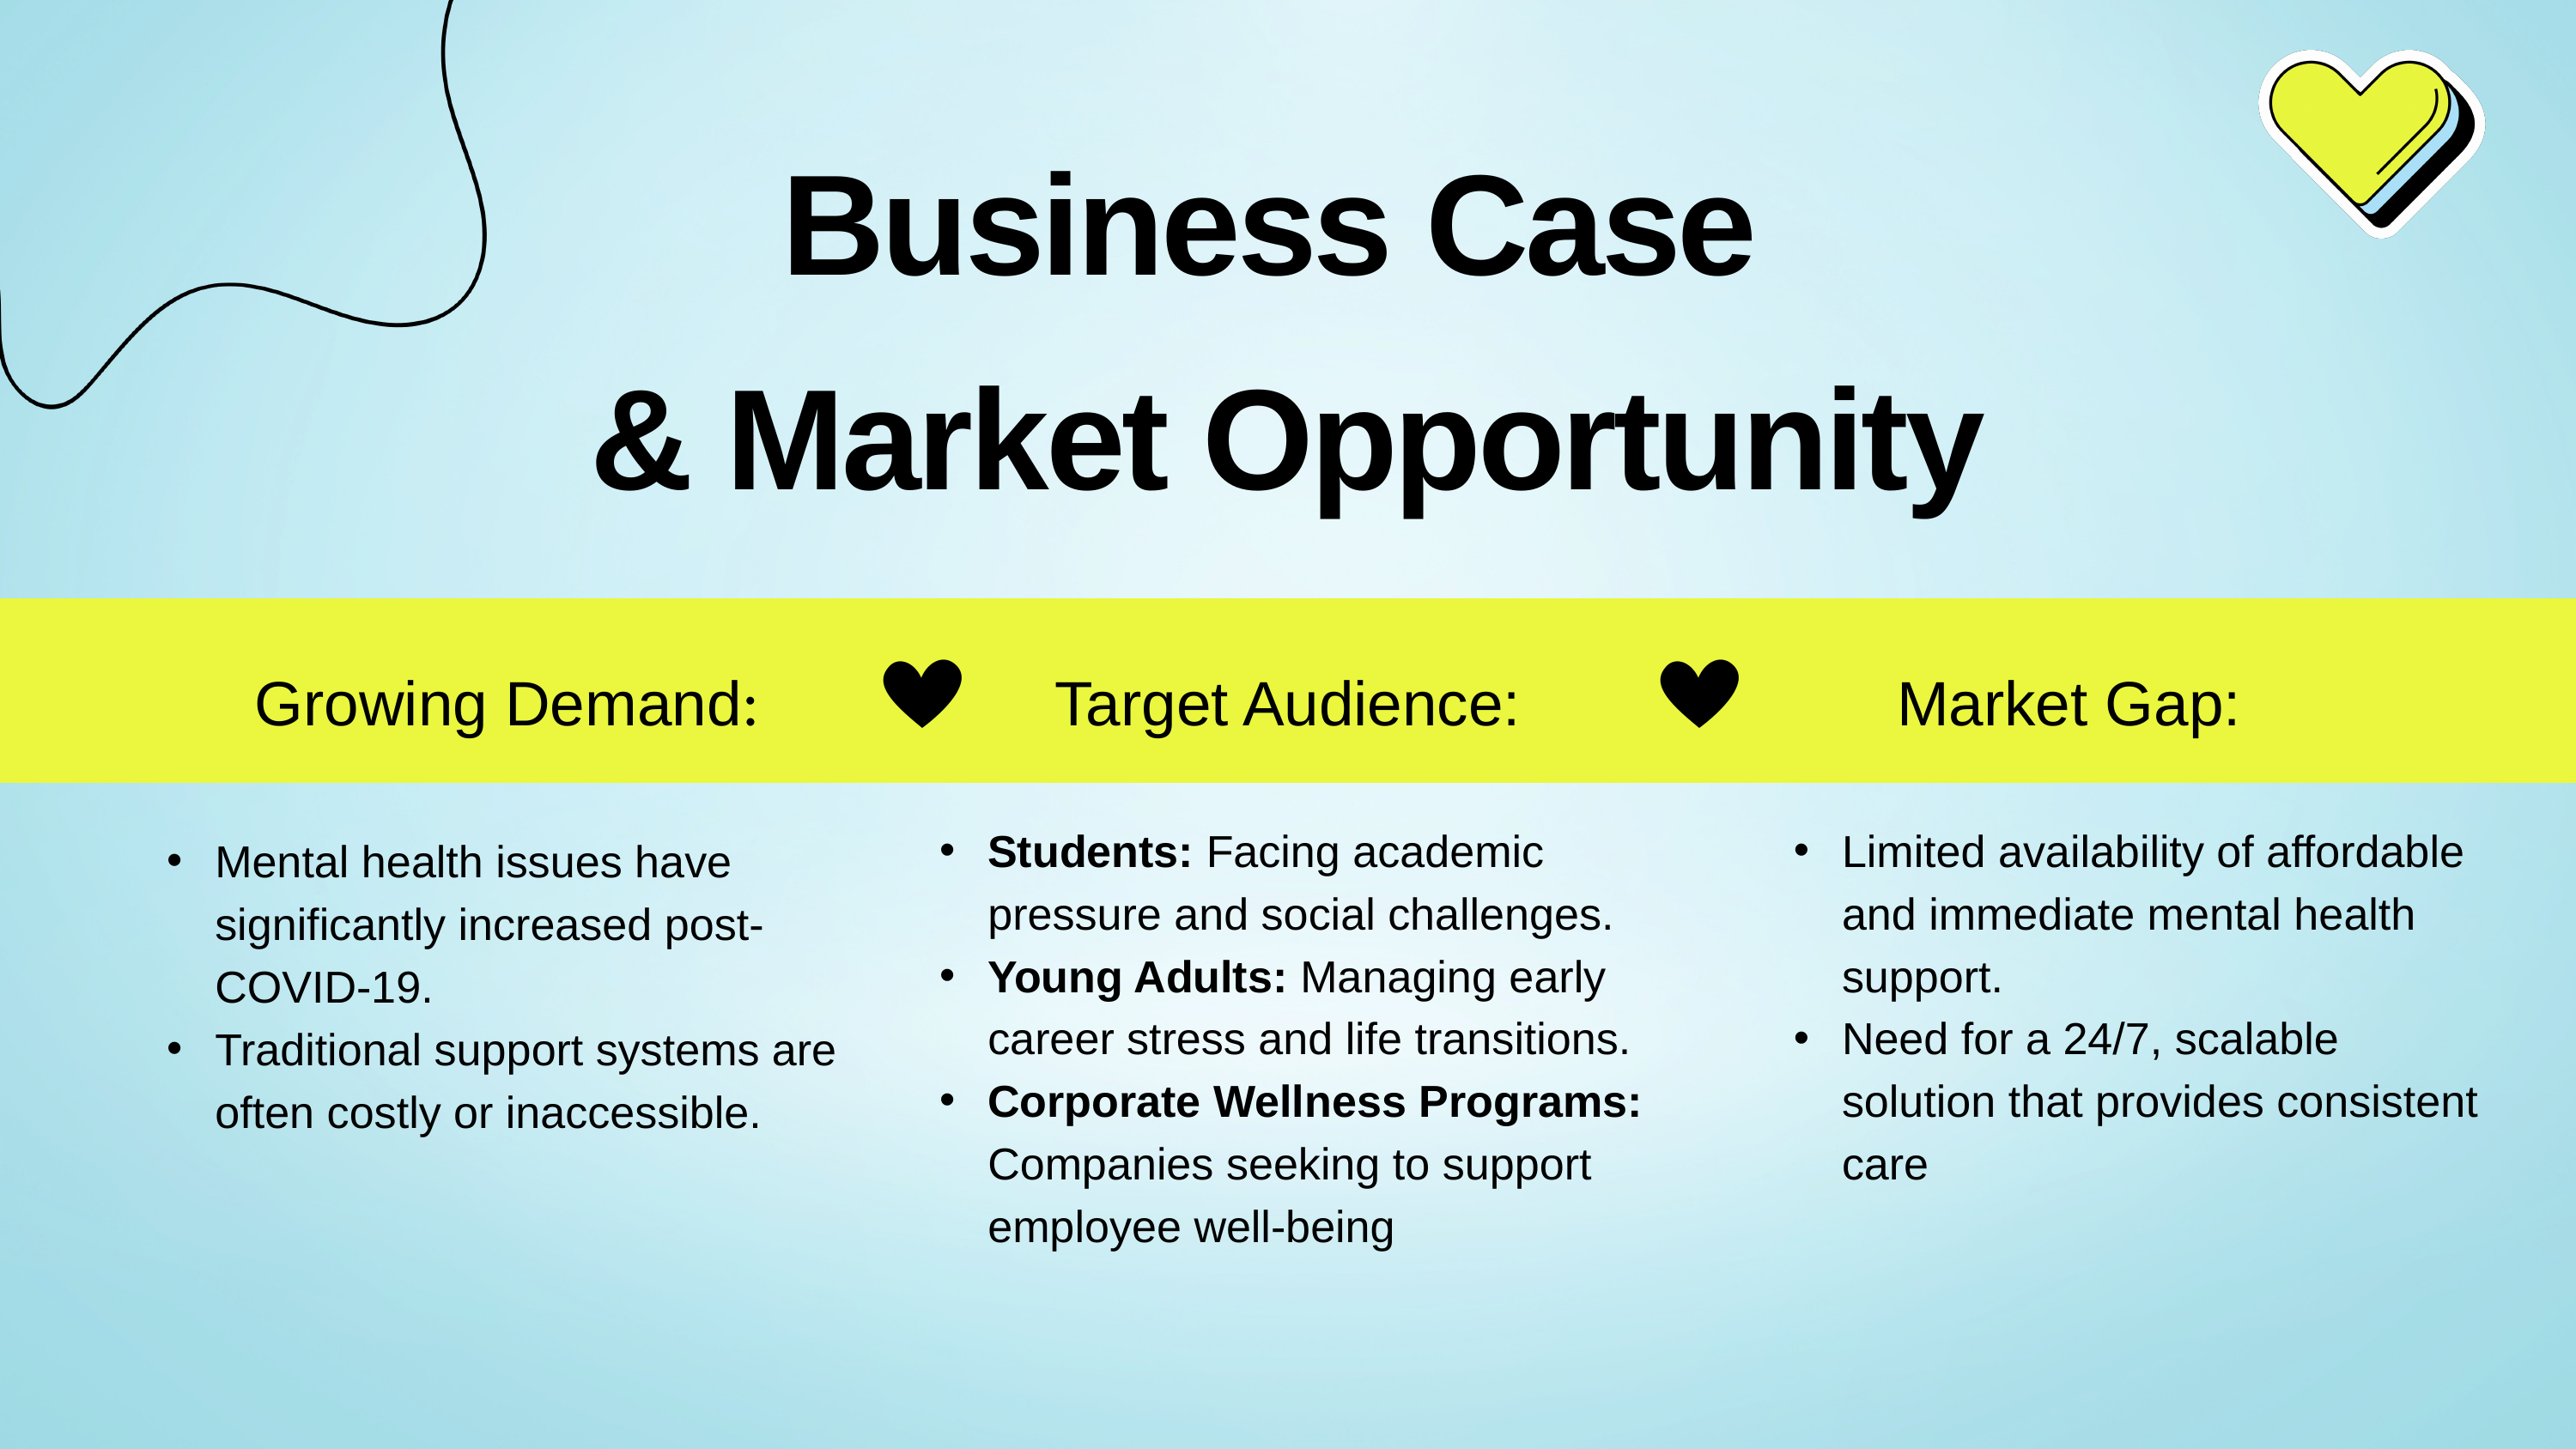

Business Case
& Market Opportunity

Growing Demand:
Target Audience:
Market Gap:
Students: Facing academic pressure and social challenges.
Young Adults: Managing early career stress and life transitions.
Corporate Wellness Programs: Companies seeking to support employee well-being

Limited availability of affordable and immediate mental health support.
Need for a 24/7, scalable solution that provides consistent care
Mental health issues have significantly increased post-COVID-19.
Traditional support systems are often costly or inaccessible.